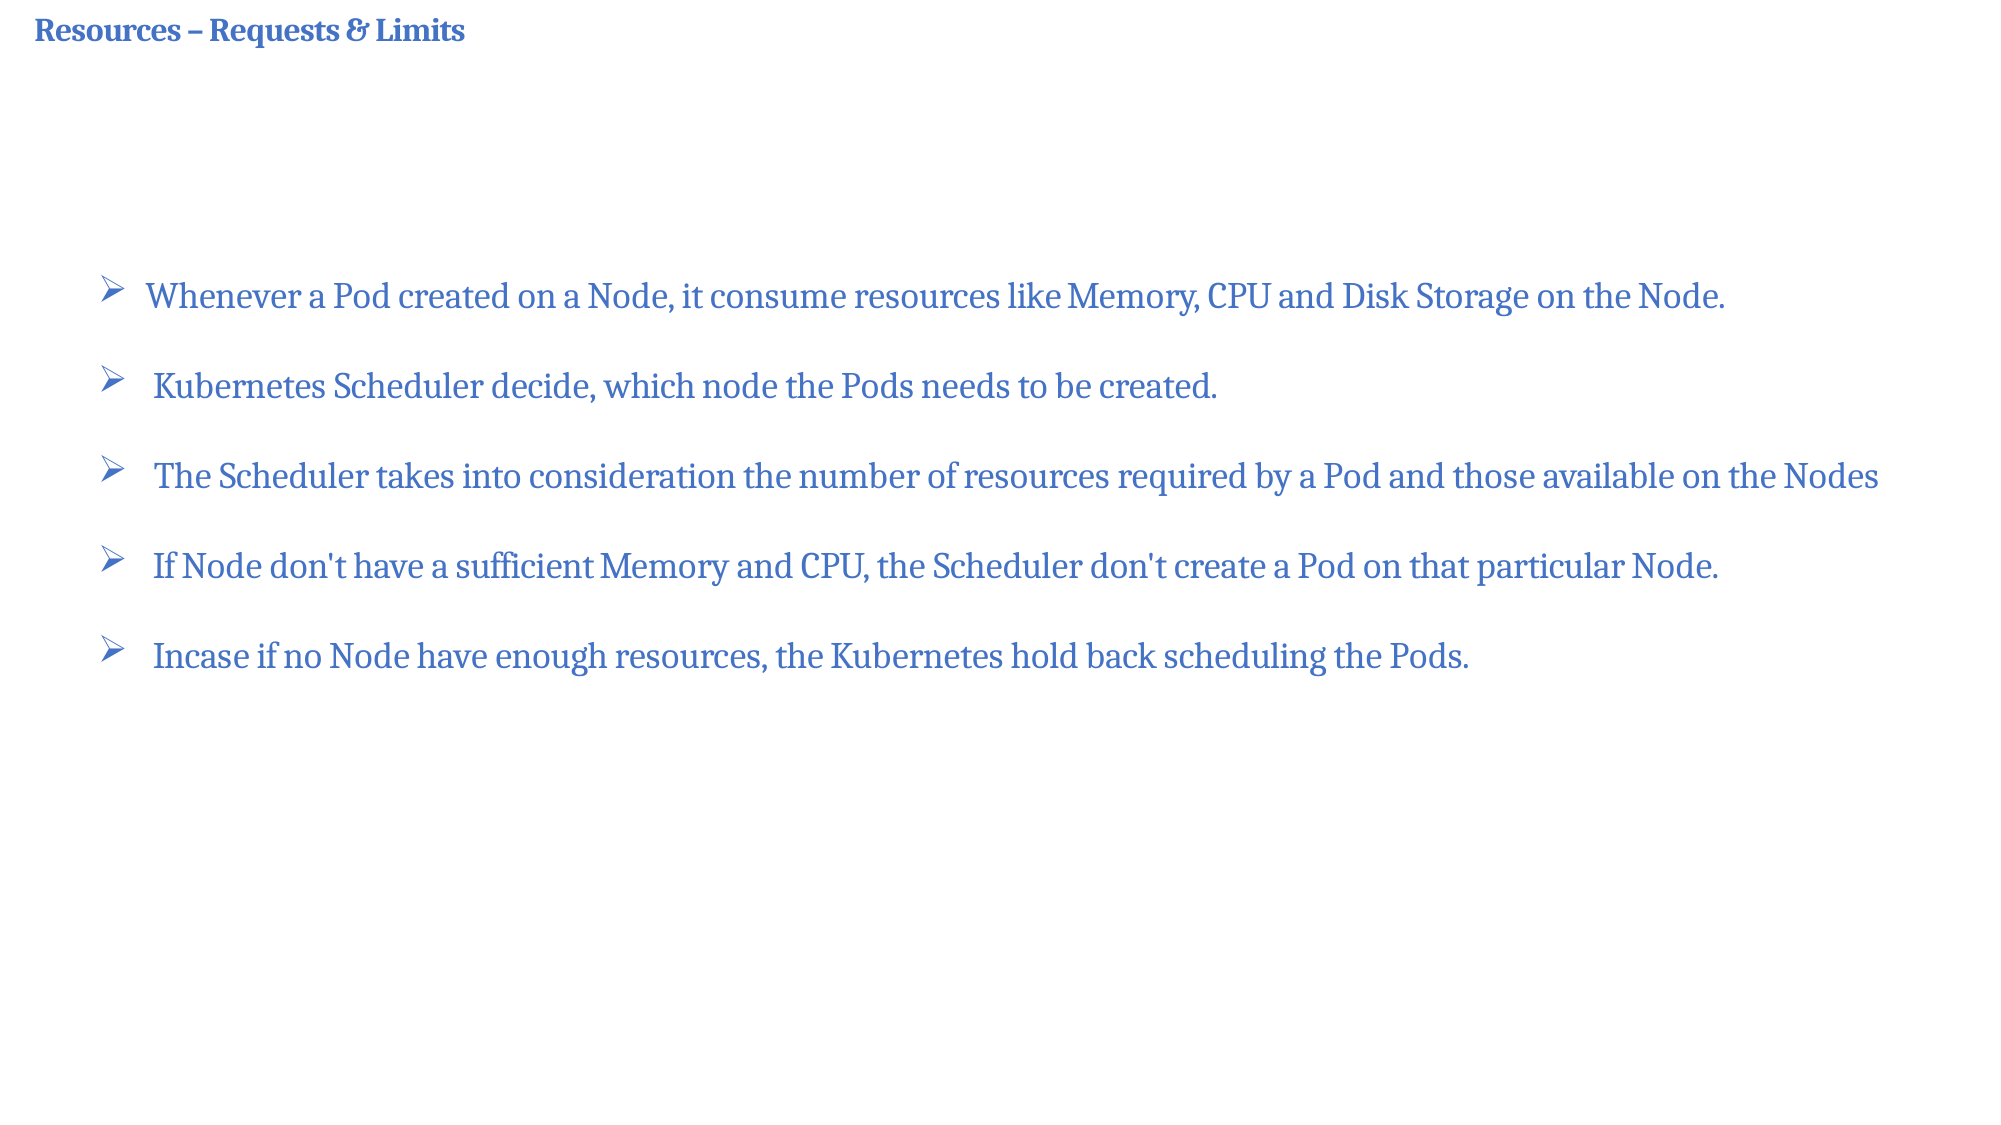

Resources – Requests & Limits

Whenever a Pod created on a Node, it consume resources like Memory, CPU and Disk Storage on the Node.

 Kubernetes Scheduler decide, which node the Pods needs to be created.

 The Scheduler takes into consideration the number of resources required by a Pod and those available on the Nodes

 If Node don't have a sufficient Memory and CPU, the Scheduler don't create a Pod on that particular Node.

 Incase if no Node have enough resources, the Kubernetes hold back scheduling the Pods.